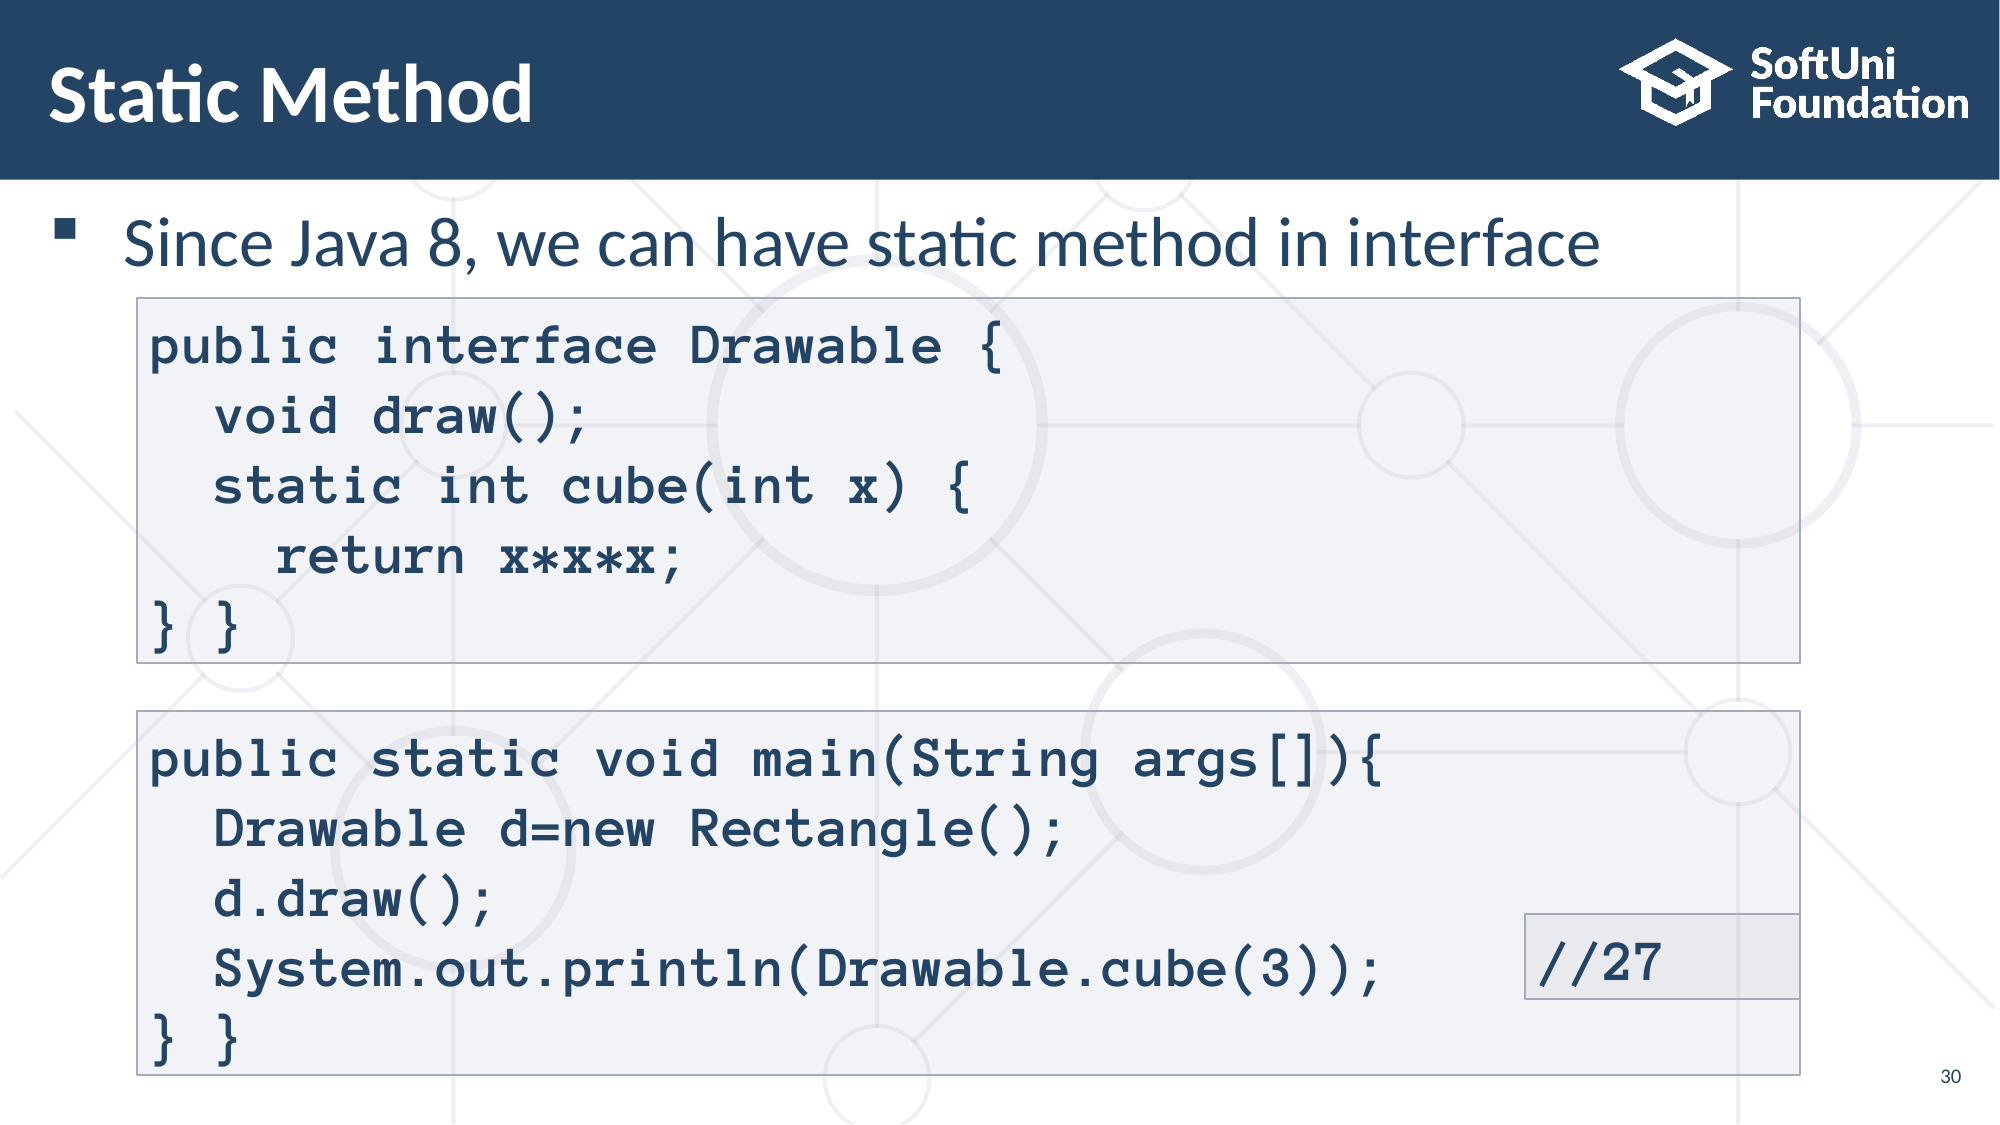

# Static Method
Since Java 8, we can have static method in interface

public interface Drawable {
  void draw();
  static int cube(int x) {
    return x*x*x;
} }
public static void main(String args[]){
  Drawable d=new Rectangle();
  d.draw();
  System.out.println(Drawable.cube(3));
} }
//27
30